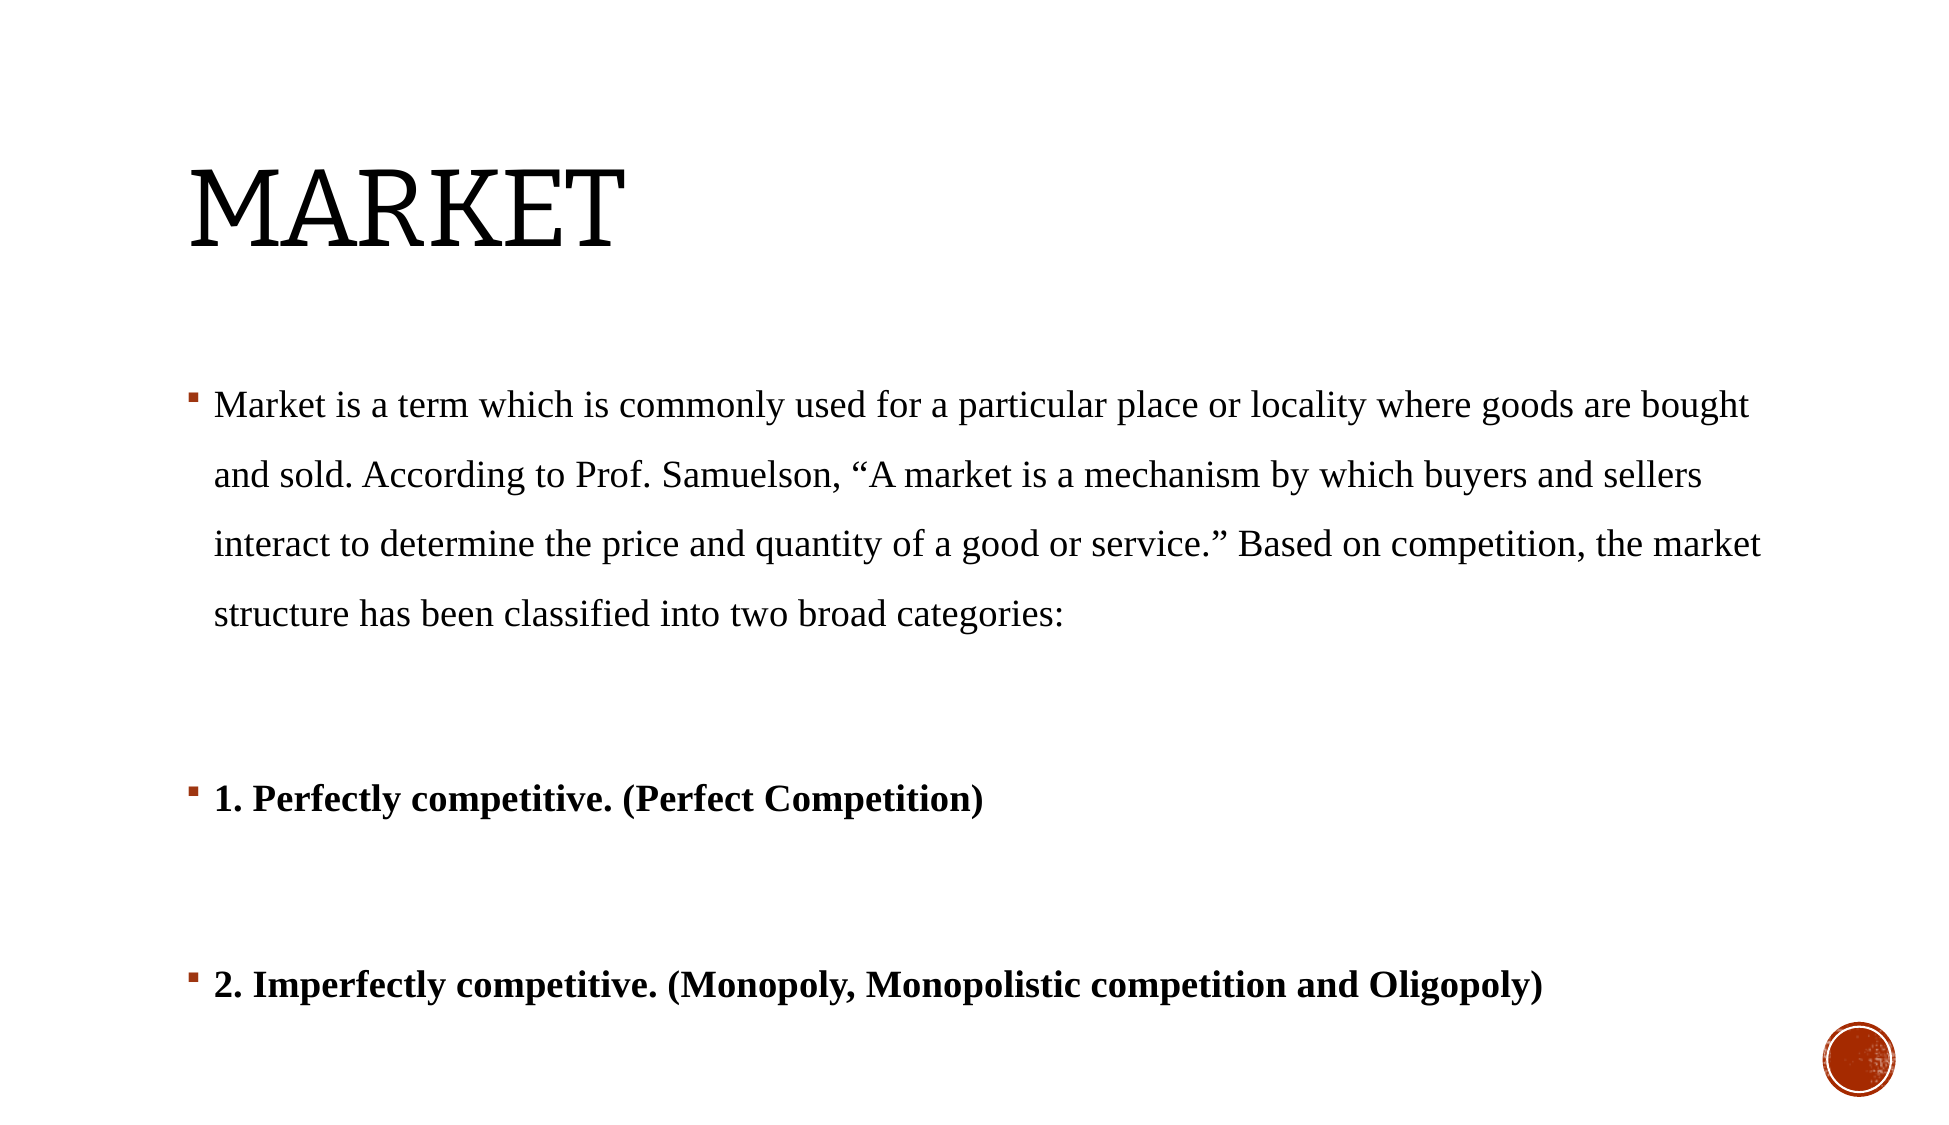

# Market
Market is a term which is commonly used for a particular place or locality where goods are bought and sold. According to Prof. Samuelson, “A market is a mechanism by which buyers and sellers interact to determine the price and quantity of a good or service.” Based on competition, the market structure has been classified into two broad categories:

1. Perfectly competitive. (Perfect Competition)

2. Imperfectly competitive. (Monopoly, Monopolistic competition and Oligopoly)